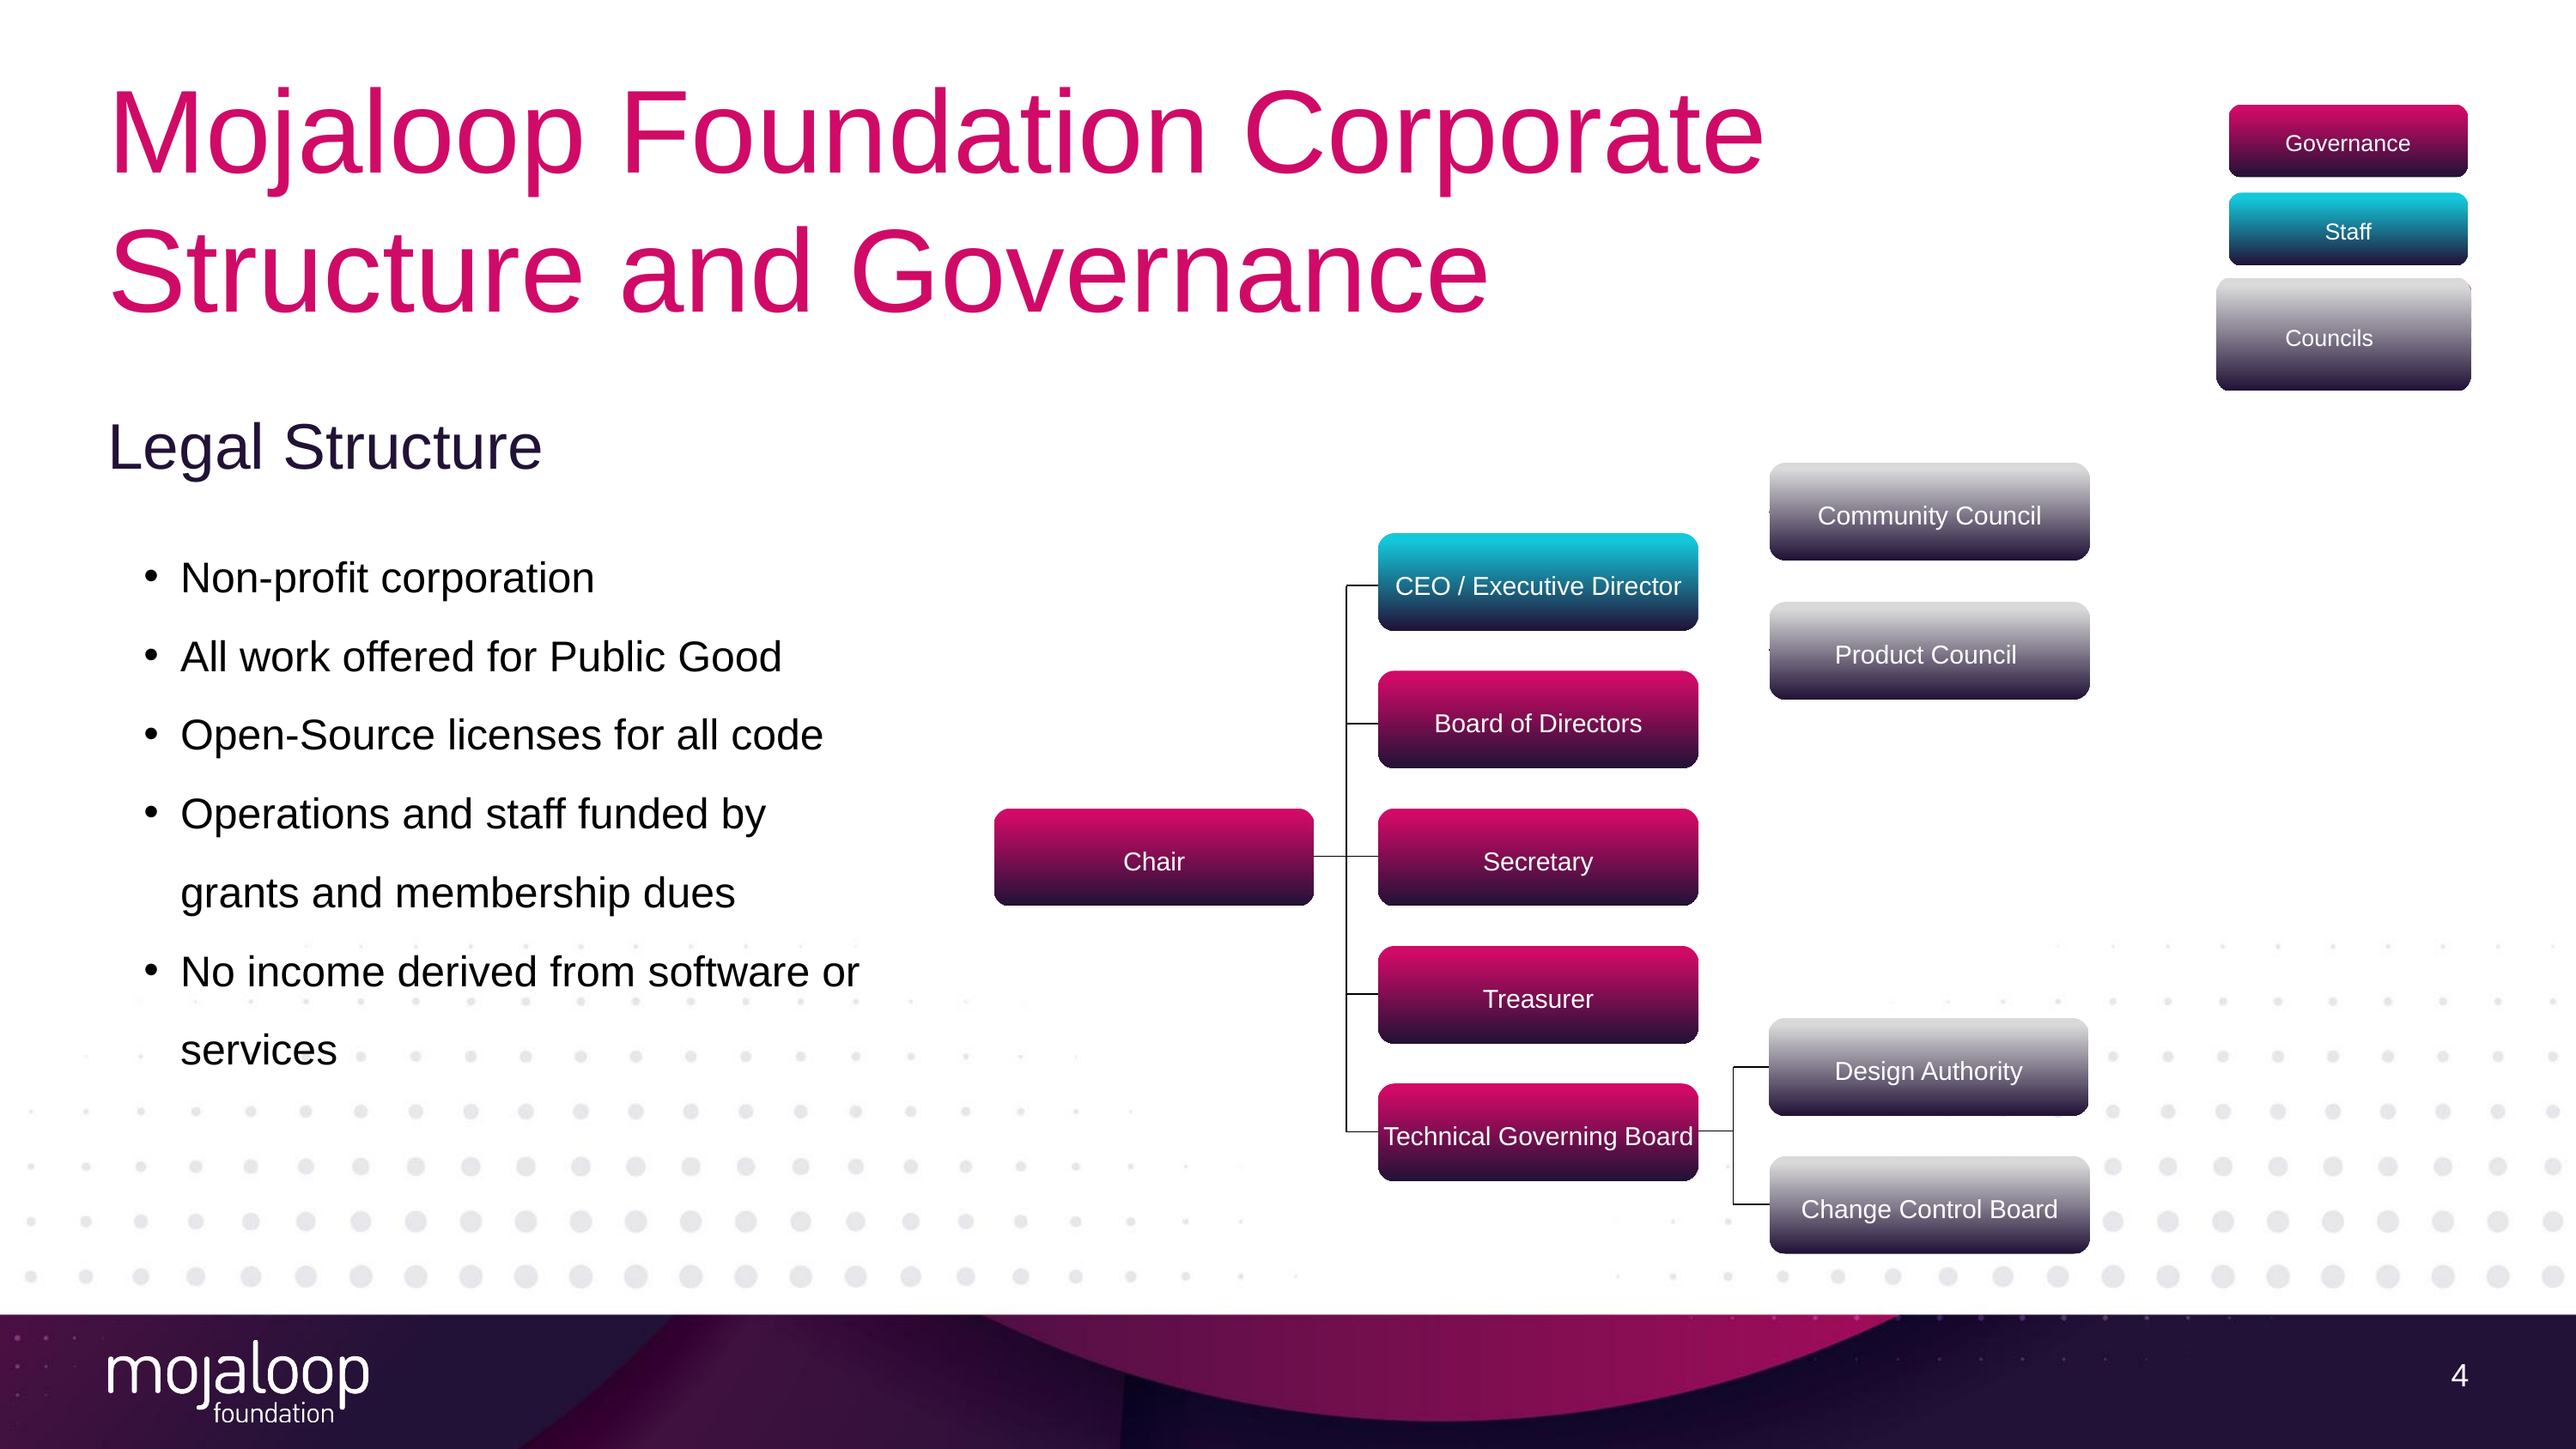

Mojaloop Foundation Corporate Structure and Governance

Governance

Staff

Councils

Legal Structure

Community Council

Non-profit corporation
All work offered for Public Good
Open-Source licenses for all code
Operations and staff funded by grants and membership dues
No income derived from software or services

CEO / Executive Director

Product Council

Board of Directors

Chair

Secretary

Treasurer

Design Authority

Technical Governing Board

Change Control Board

4